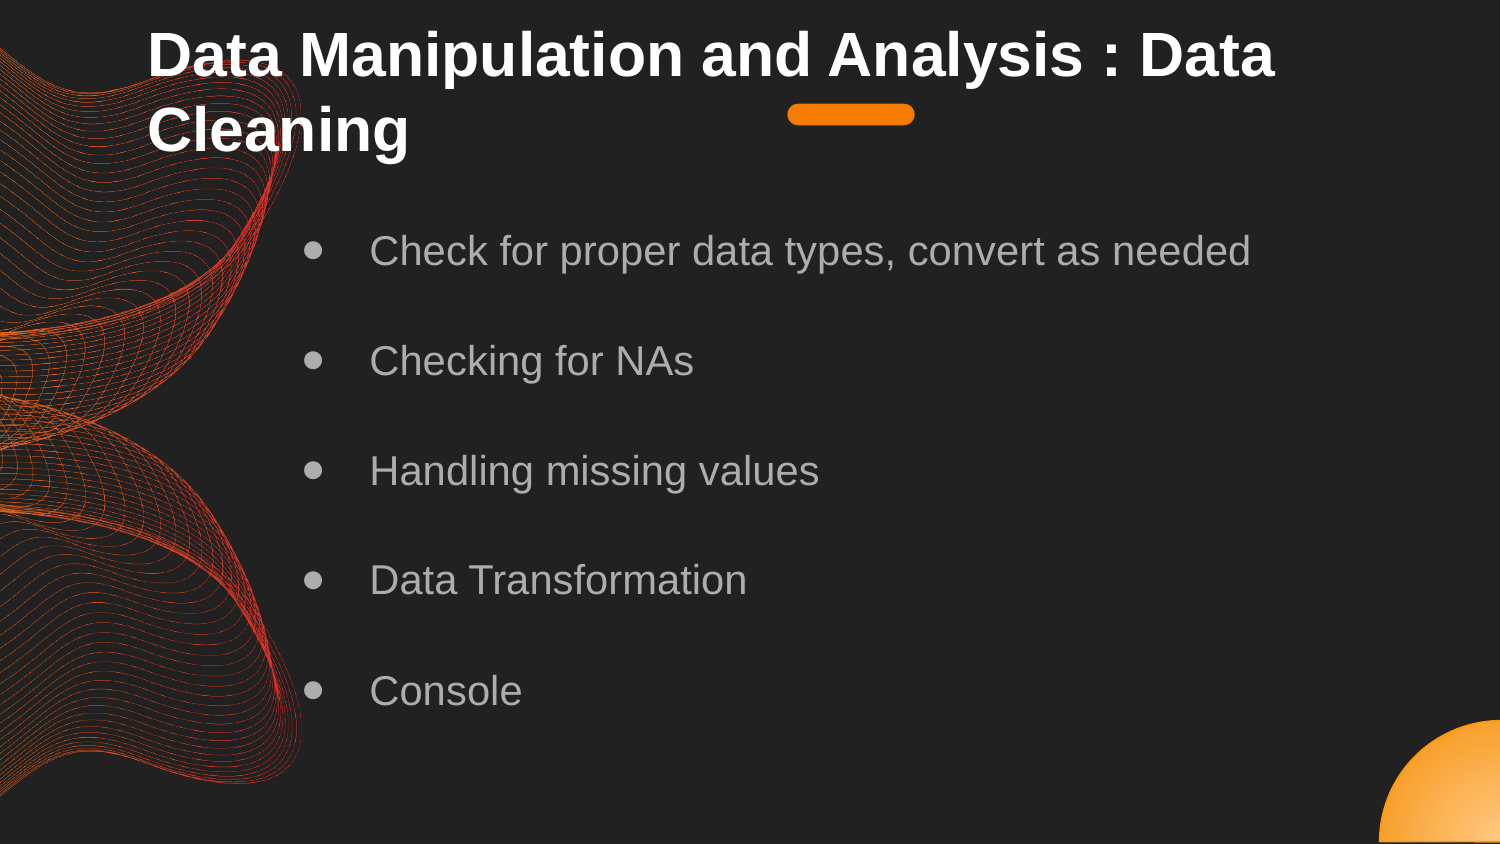

# Data Manipulation and Analysis : Data Cleaning
Check for proper data types, convert as needed

Checking for NAs

Handling missing values

Data Transformation

Console